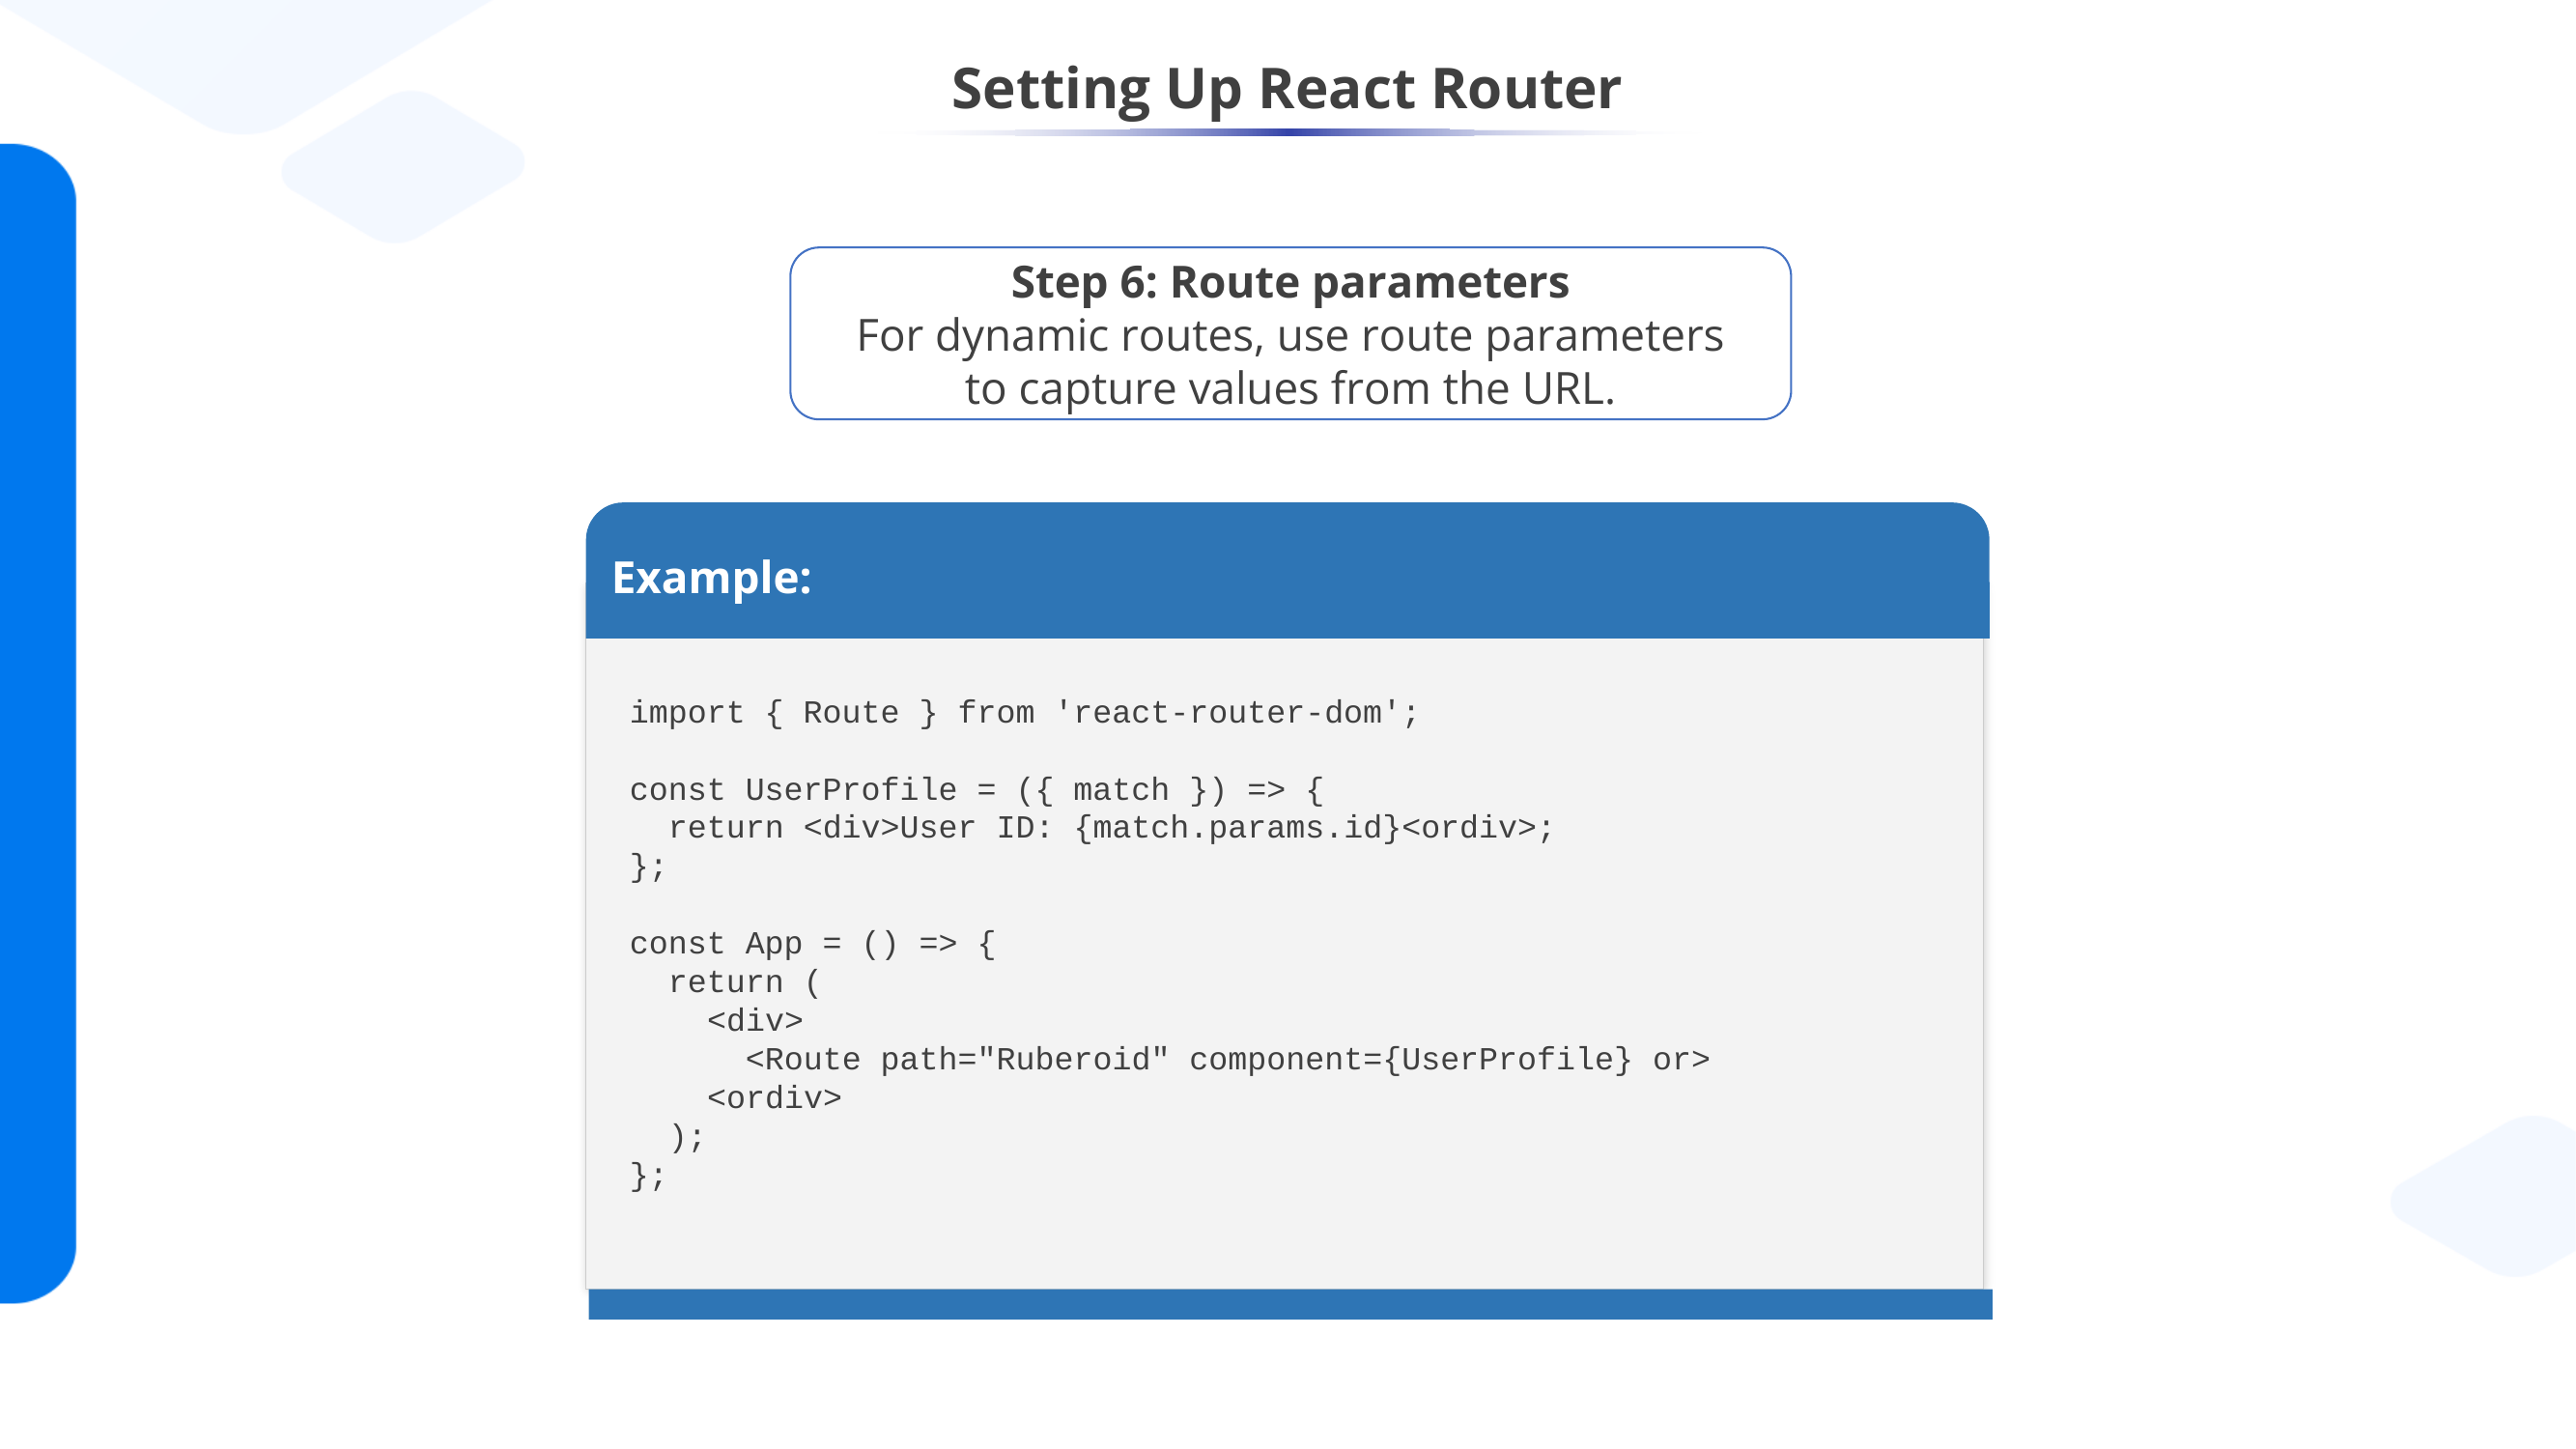

# Setting Up React Router

Step 6: Route parameters
For dynamic routes, use route parameters
to capture values from the URL.
Example:

import { Route } from 'react-router-dom';

const UserProfile = ({ match }) => {
  return <div>User ID: {match.params.id}<ordiv>;
};

const App = () => {
  return (
    <div>
      <Route path="Ruberoid" component={UserProfile} or>
    <ordiv>
  );
};